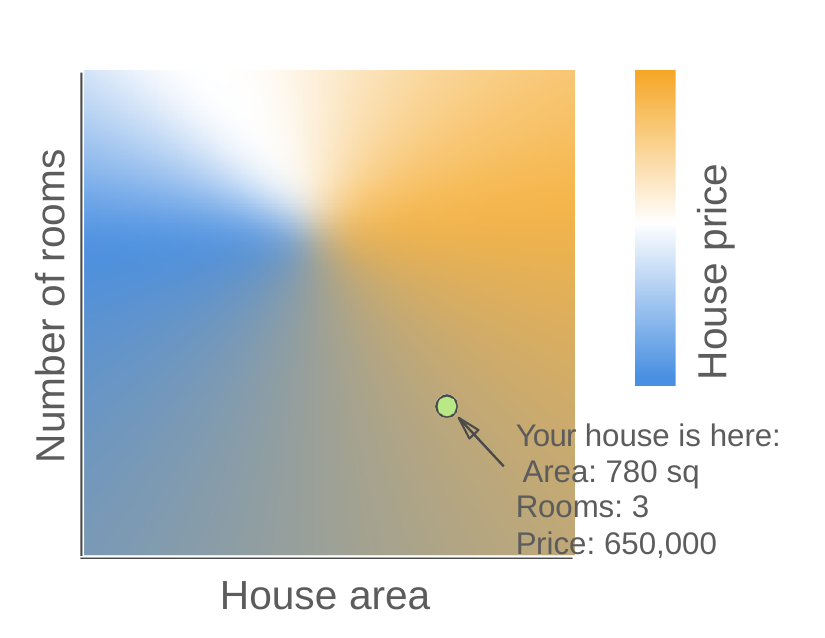

Number of rooms
House price

Your house is here:  Area: 780 sq
Rooms: 3
Price: 650,000
House area